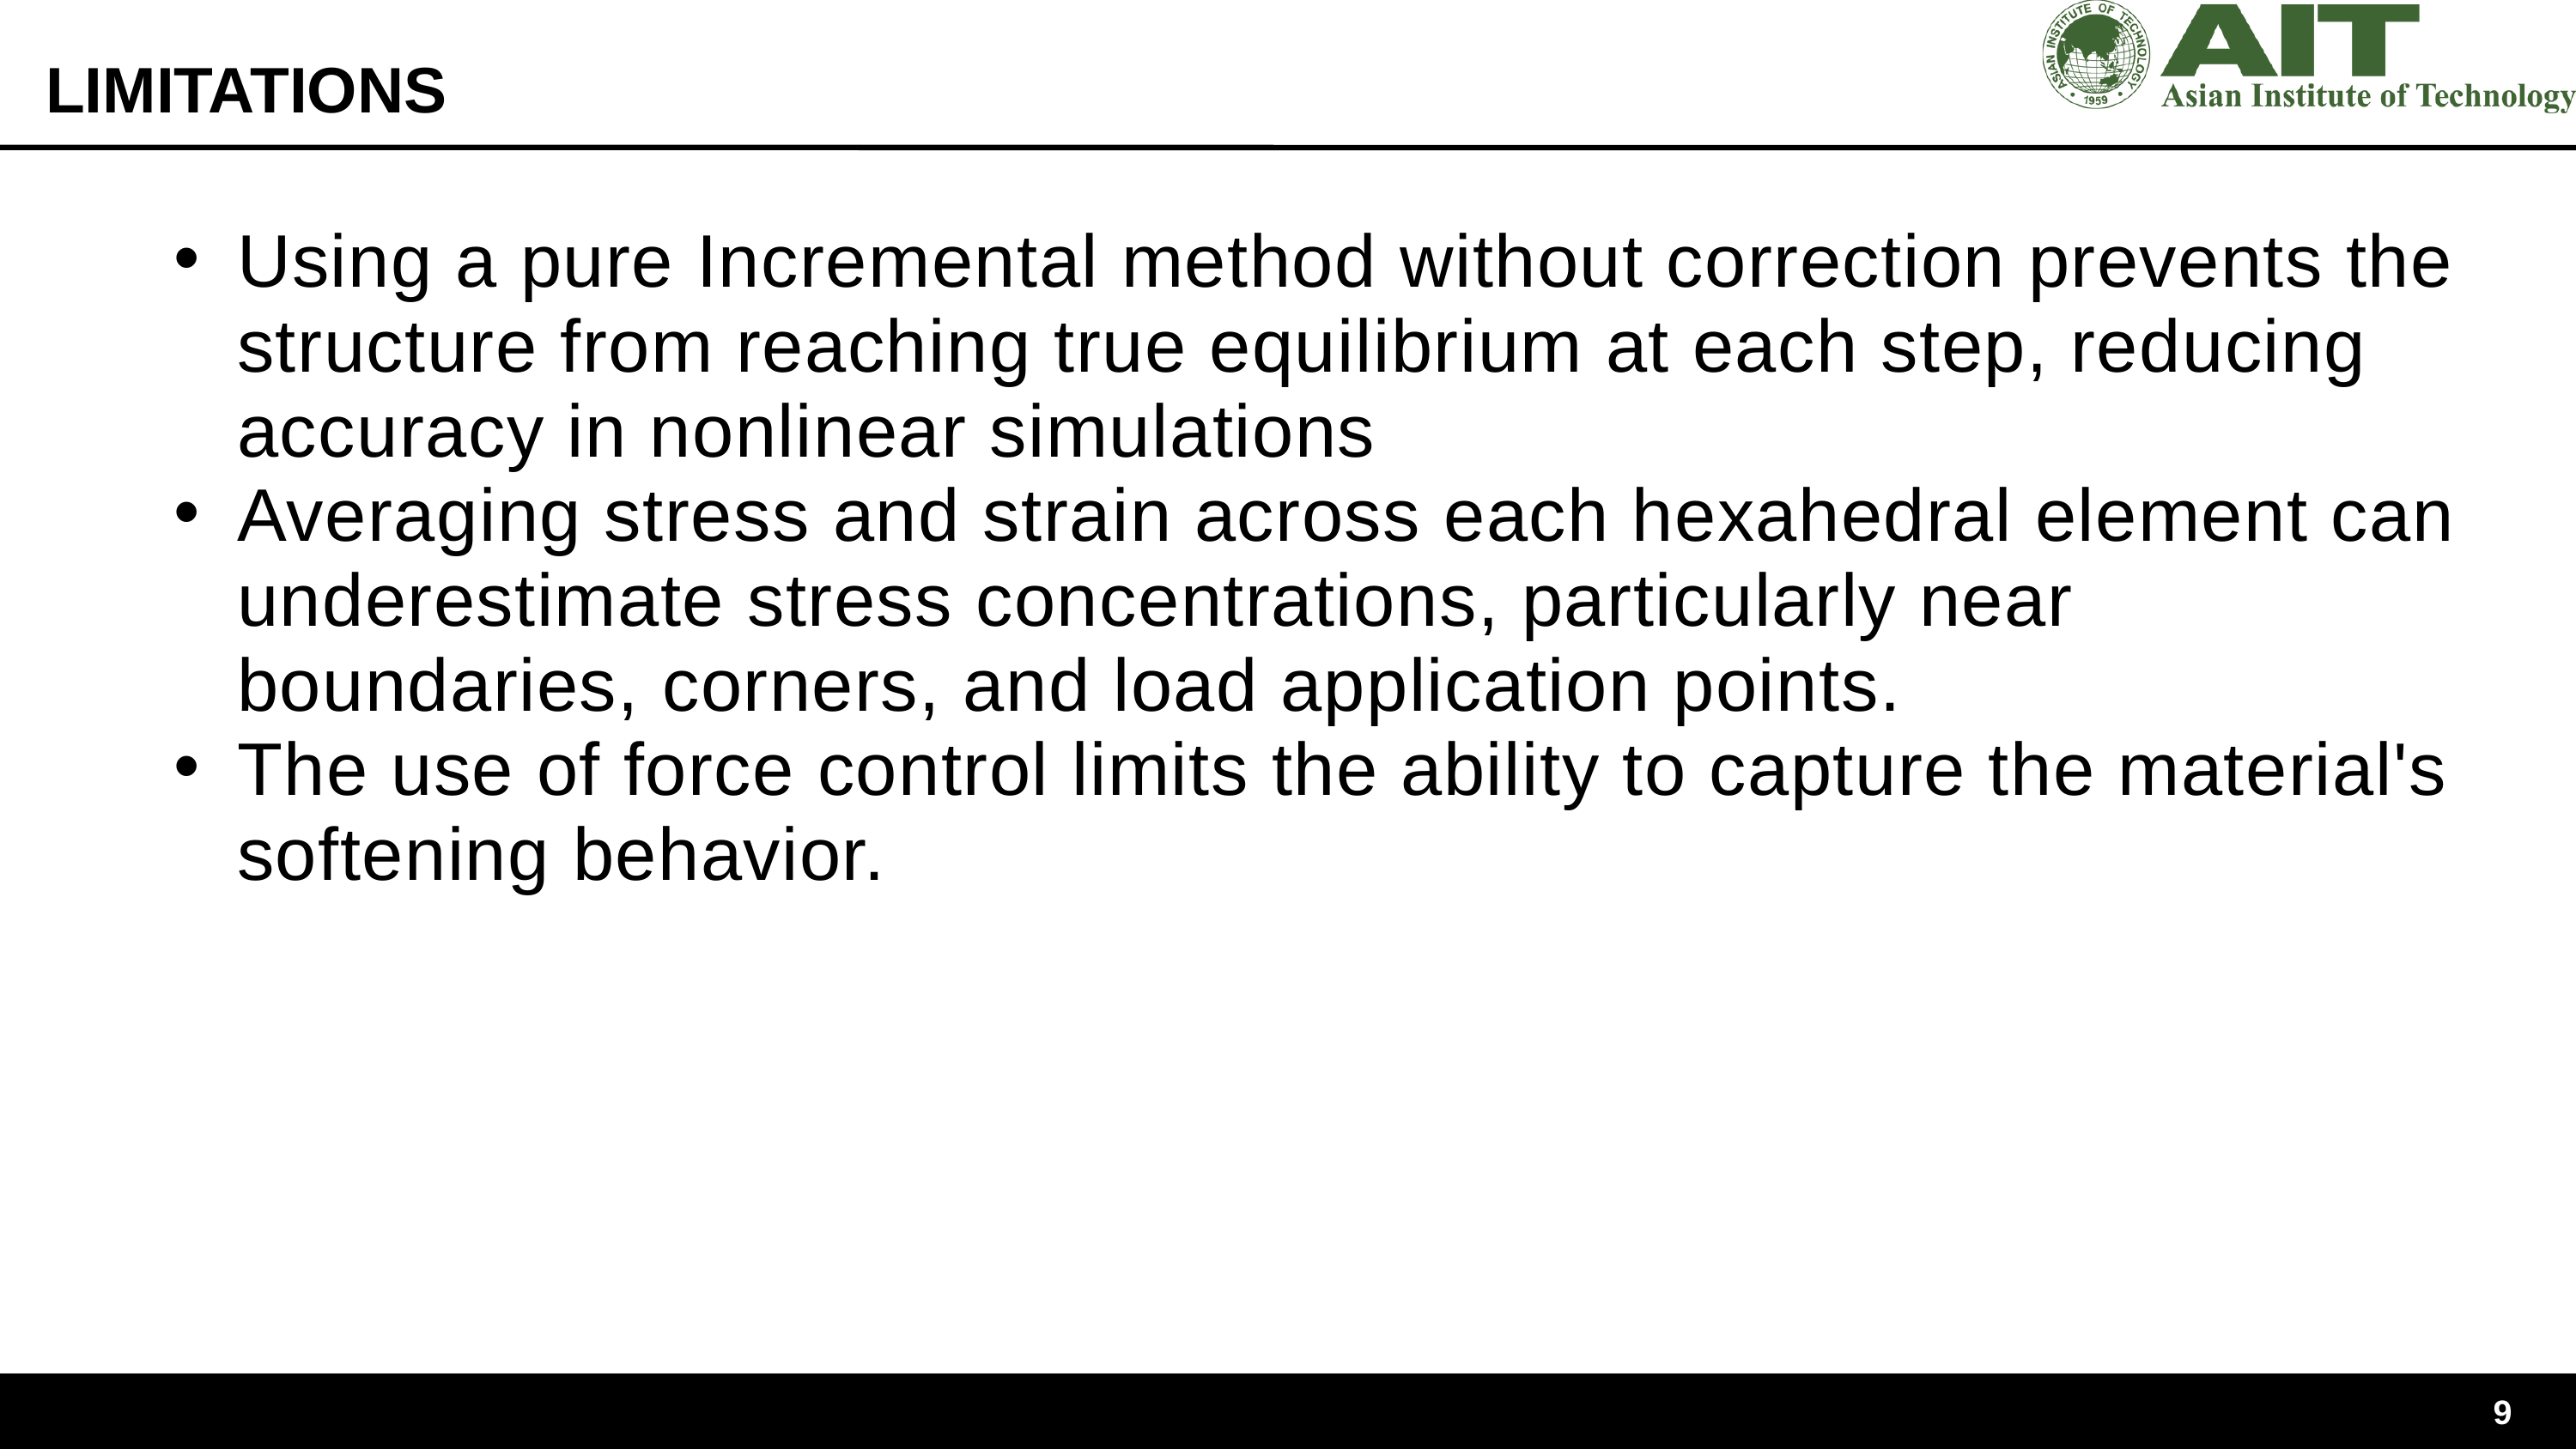

LIMITATIONS

Using a pure Incremental method without correction prevents the structure from reaching true equilibrium at each step, reducing accuracy in nonlinear simulations
Averaging stress and strain across each hexahedral element can underestimate stress concentrations, particularly near boundaries, corners, and load application points.
The use of force control limits the ability to capture the material's  softening behavior.

9